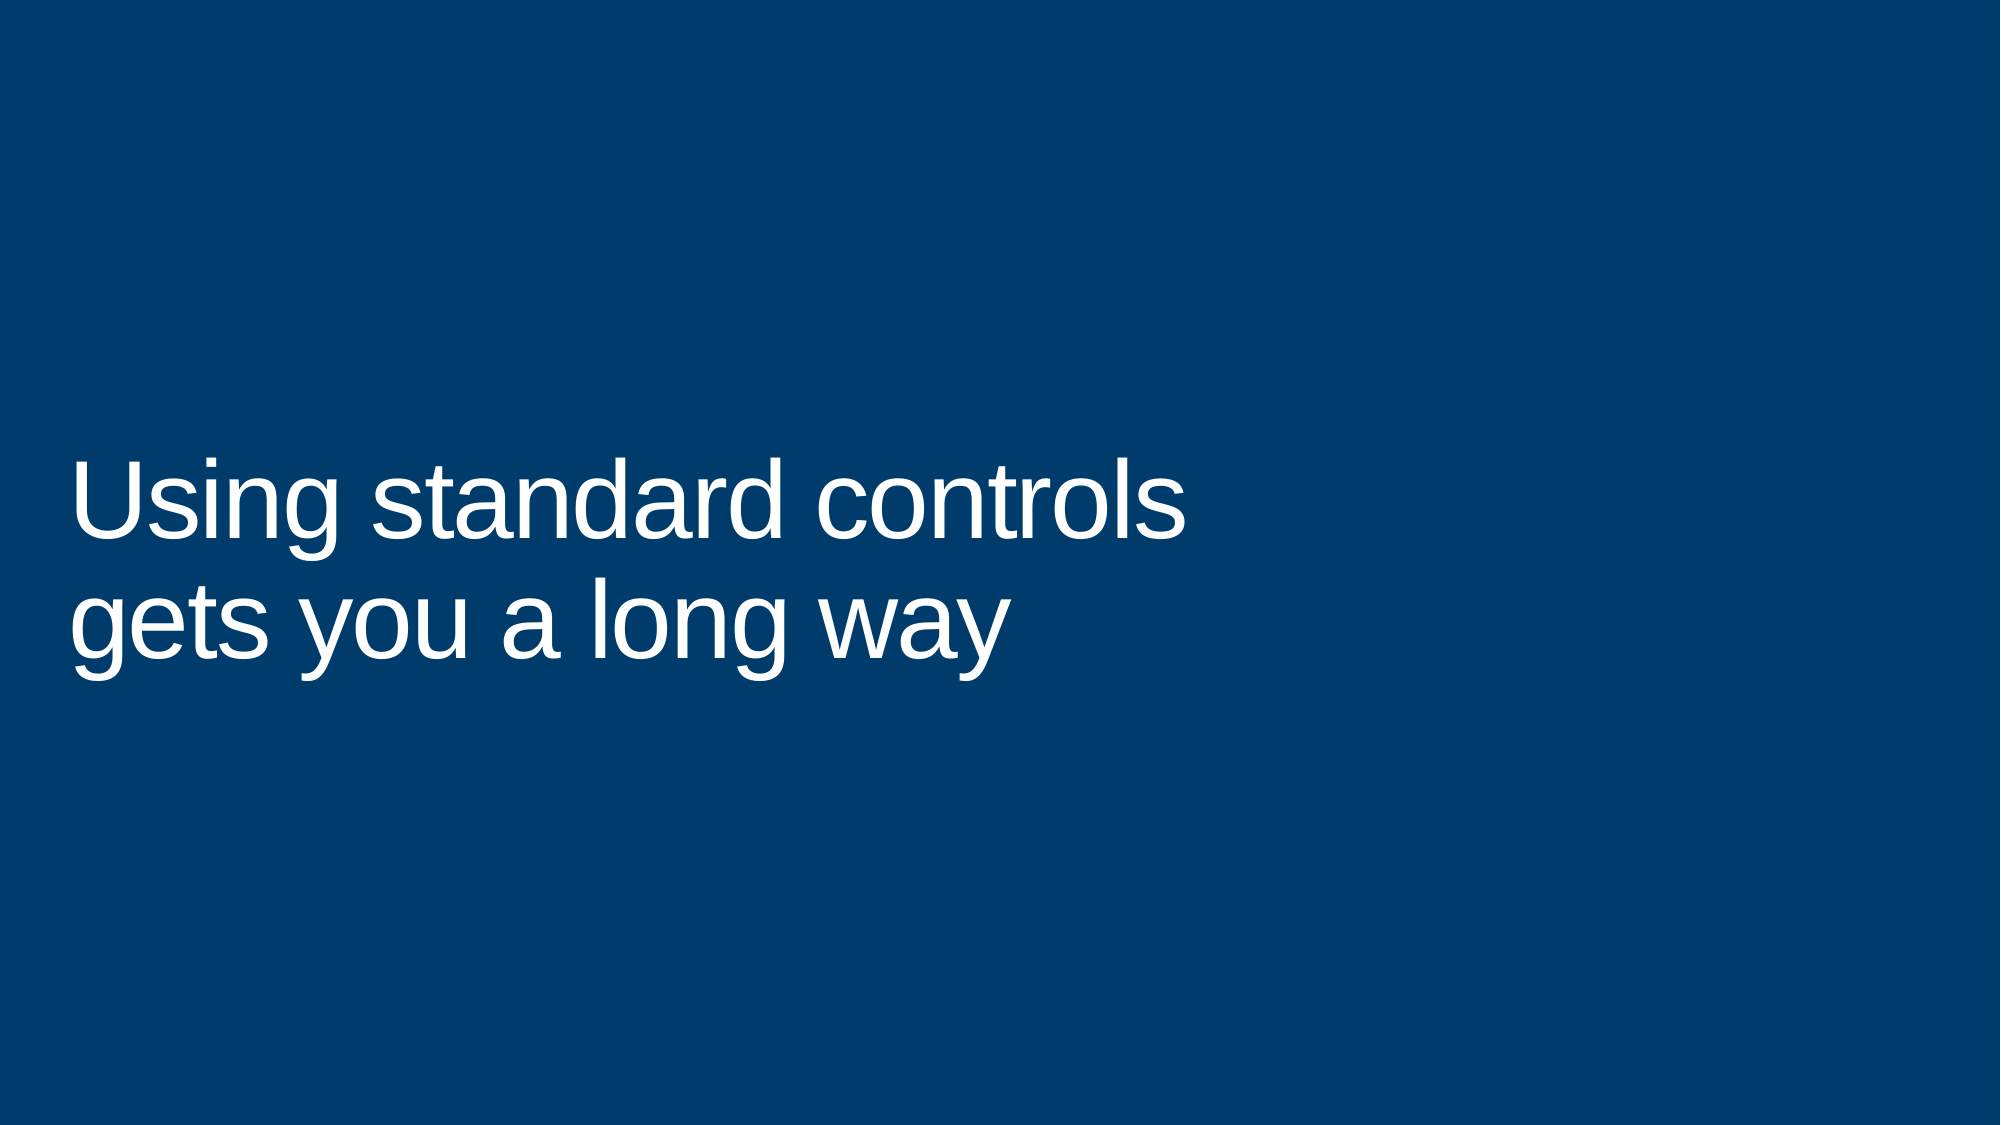

# Using standard controls gets you a long way